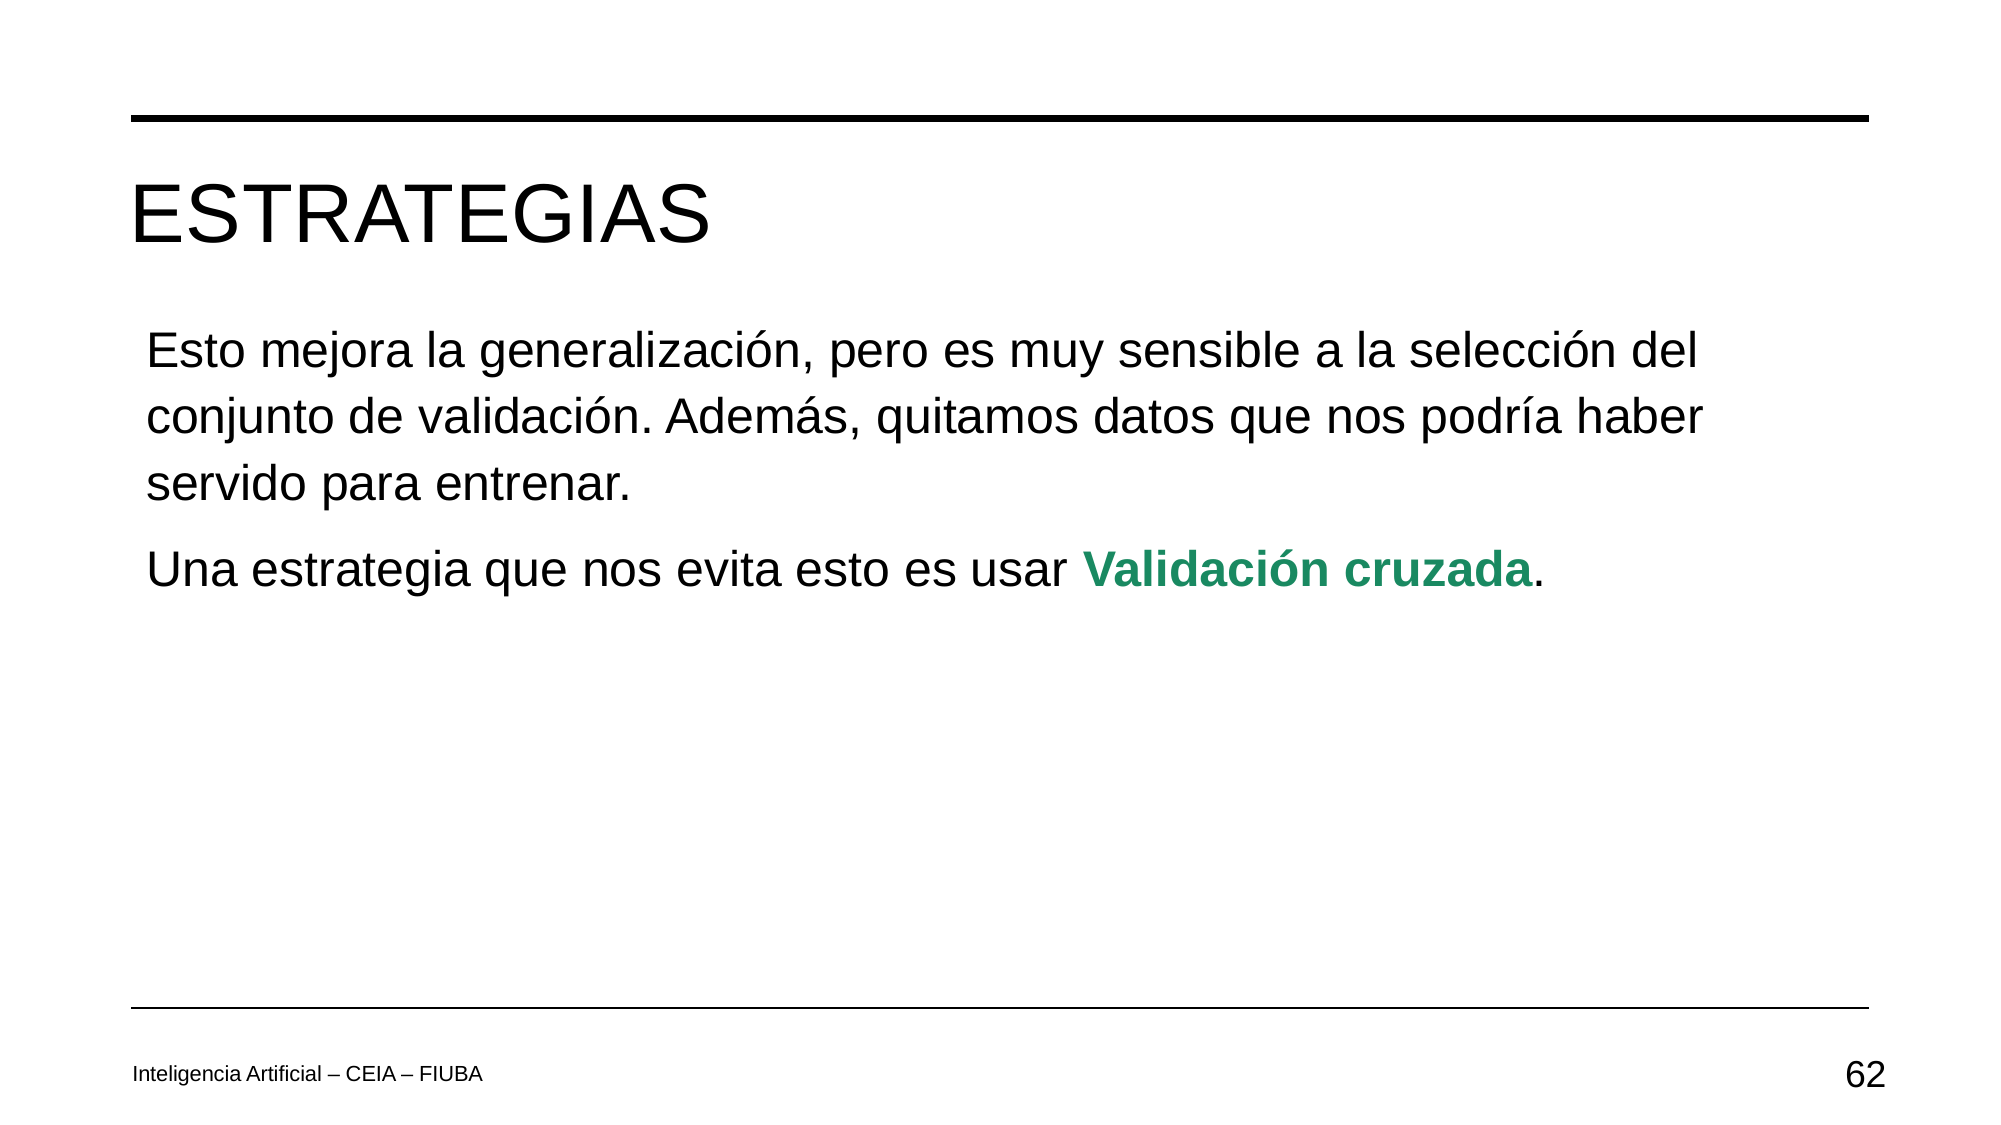

# Estrategias
Esto mejora la generalización, pero es muy sensible a la selección del conjunto de validación. Además, quitamos datos que nos podría haber servido para entrenar.
Una estrategia que nos evita esto es usar Validación cruzada.

Inteligencia Artificial – CEIA – FIUBA
62
Image by vectorjuice